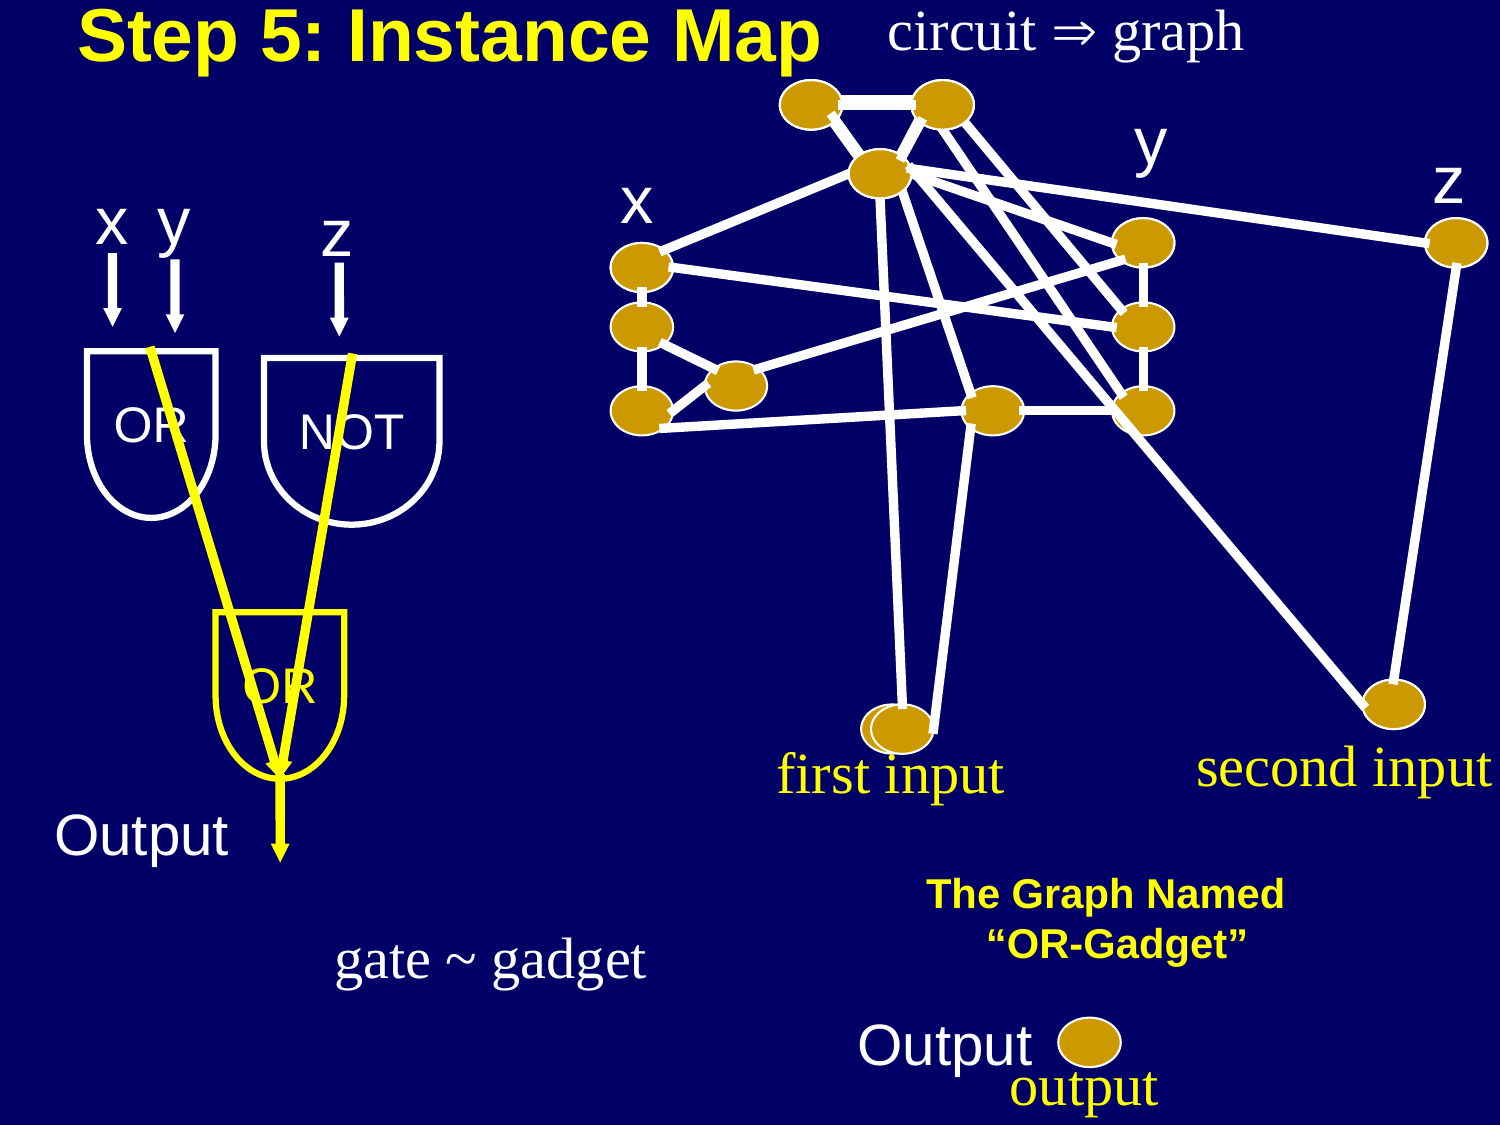

Step 5: Instance Map
circuit ⇒ graph

y
z
x
x
y

z

NOT
OR
OR

second input
first input
output
Output
The Graph Named
“OR-Gadget”
gate ~ gadget
Output